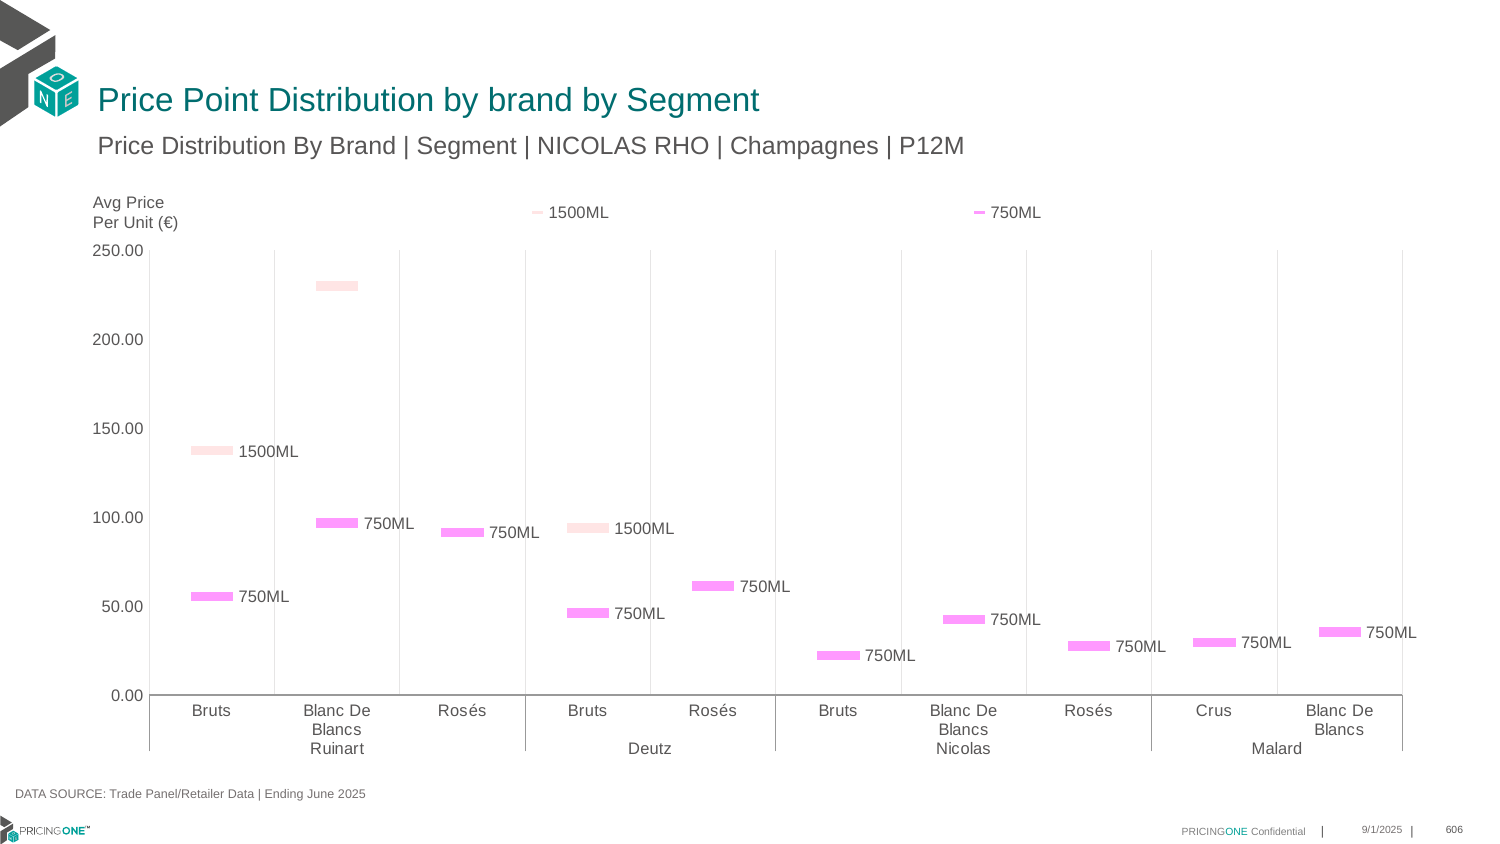

# Price Point Distribution by brand by Segment
Price Distribution By Brand | Segment | NICOLAS RHO | Champagnes | P12M

### Chart

| Category | 1500ML | 750ML |
|---|---|---|
| Bruts | 137.3137 | 55.4632 |
| Blanc De Blancs | 230.006 | 96.617 |
| Rosés | None | 91.3648 |
| Bruts | 93.8995 | 46.055 |
| Rosés | None | 61.192 |
| Bruts | None | 22.1988 |
| Blanc De Blancs | None | 42.4457 |
| Rosés | None | 27.6305 |
| Crus | None | 29.5577 |
| Blanc De Blancs | None | 35.4759 |
Avg Price
Per Unit (€)
DATA SOURCE: Trade Panel/Retailer Data | Ending June 2025
9/1/2025
606